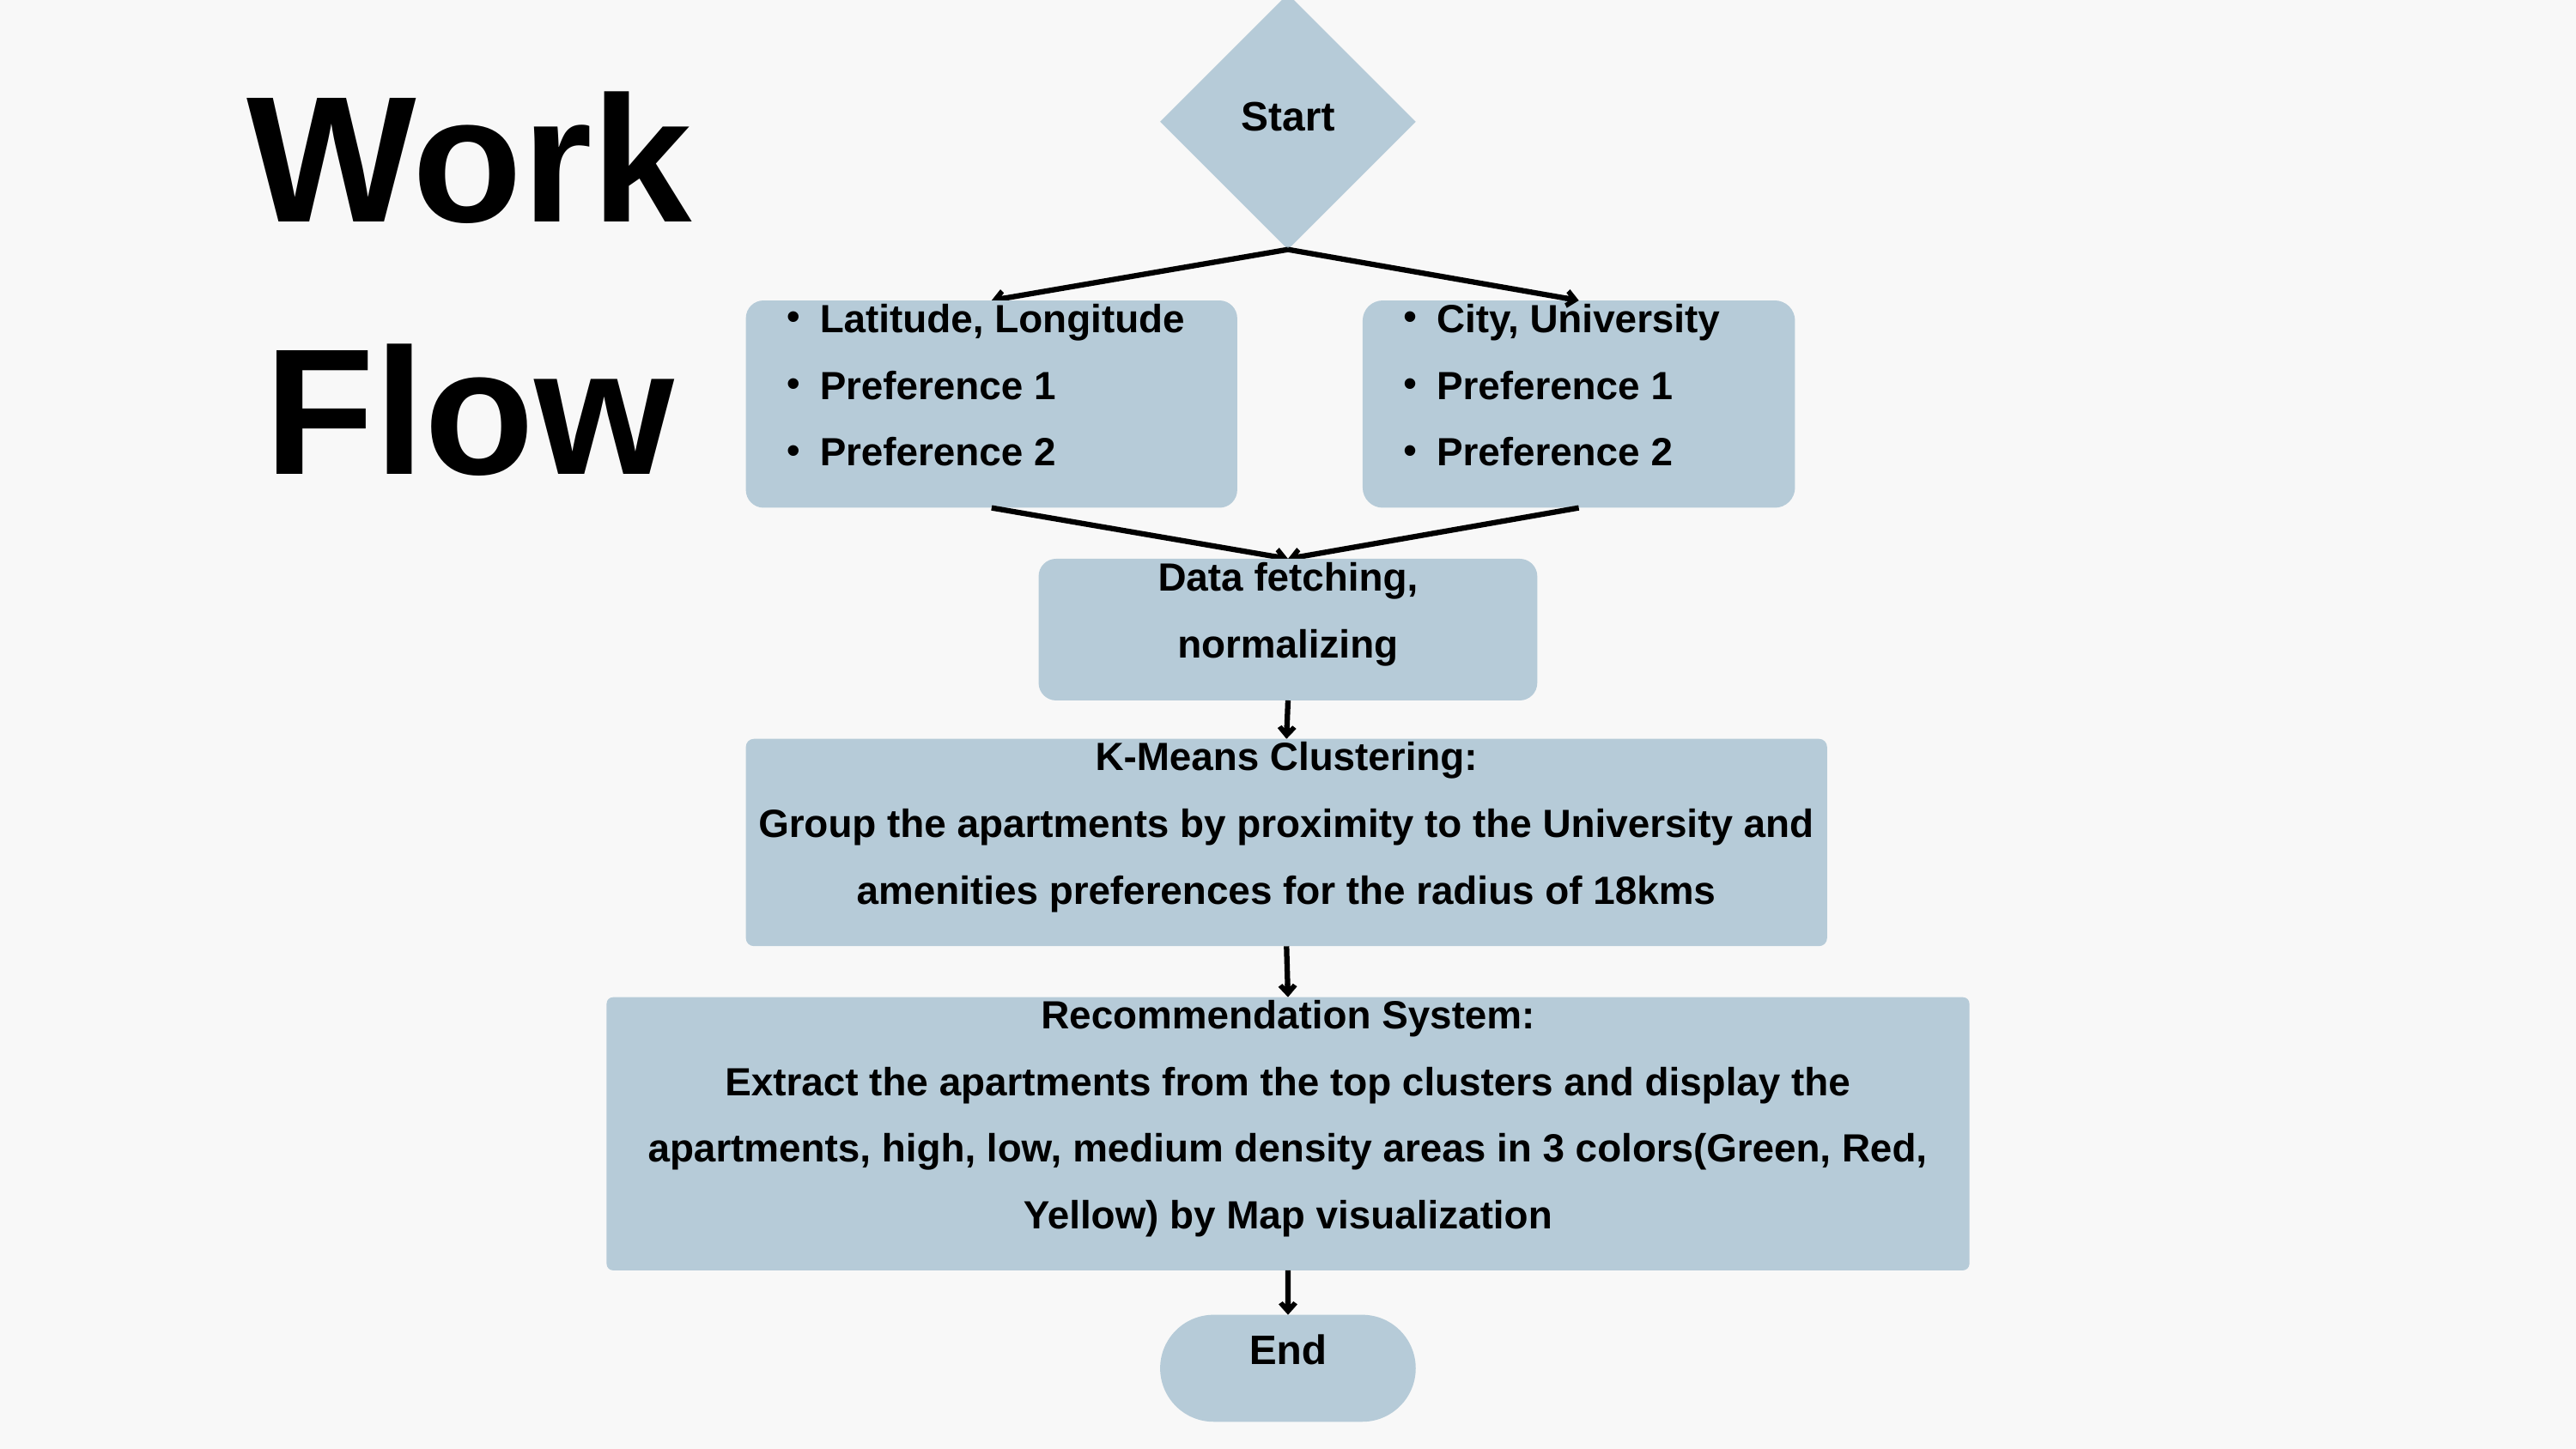

Start
Work Flow

Latitude, Longitude
Preference 1
Preference 2

City, University
Preference 1
Preference 2

Data fetching, normalizing

K-Means Clustering:
Group the apartments by proximity to the University and amenities preferences for the radius of 18kms

Recommendation System:
Extract the apartments from the top clusters and display the apartments, high, low, medium density areas in 3 colors(Green, Red, Yellow) by Map visualization

End